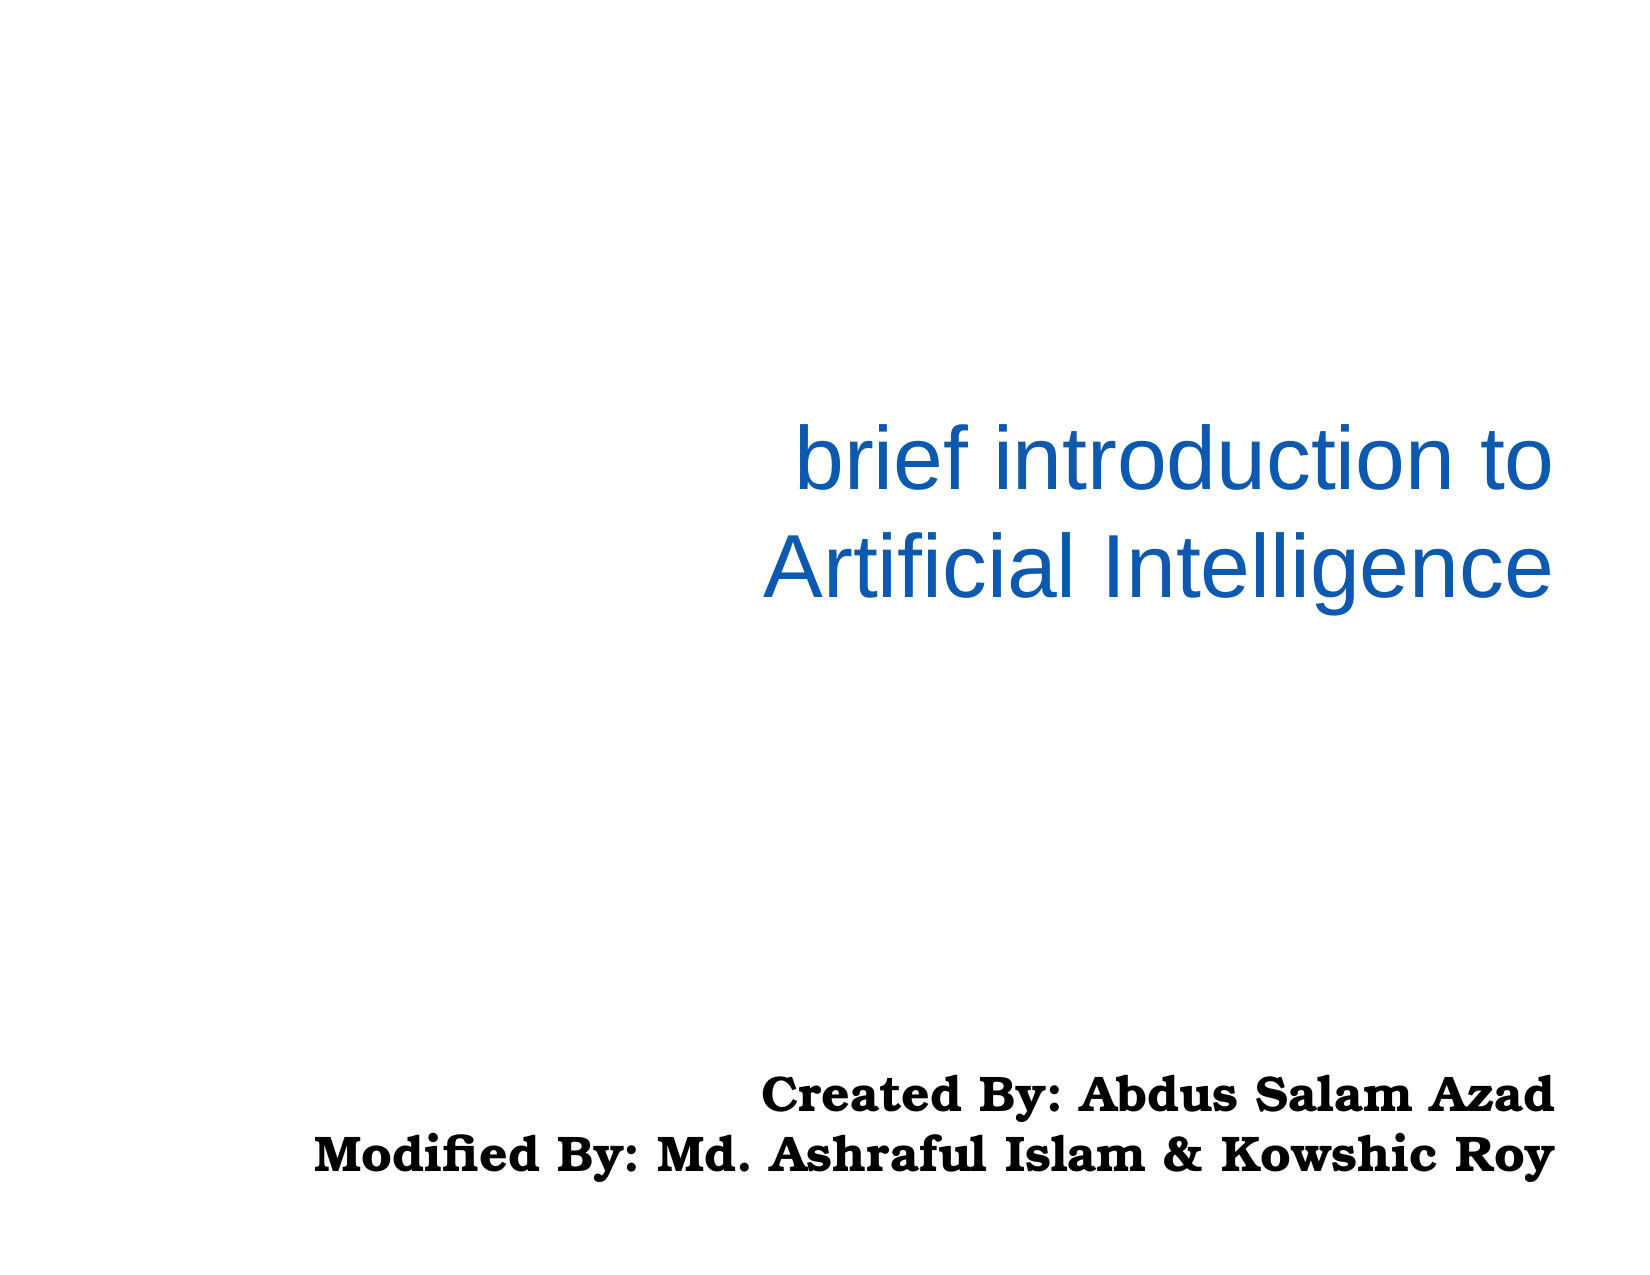

# brief introduction to Artificial Intelligence
Created By: Abdus Salam Azad
Modified By: Md. Ashraful Islam & Kowshic Roy